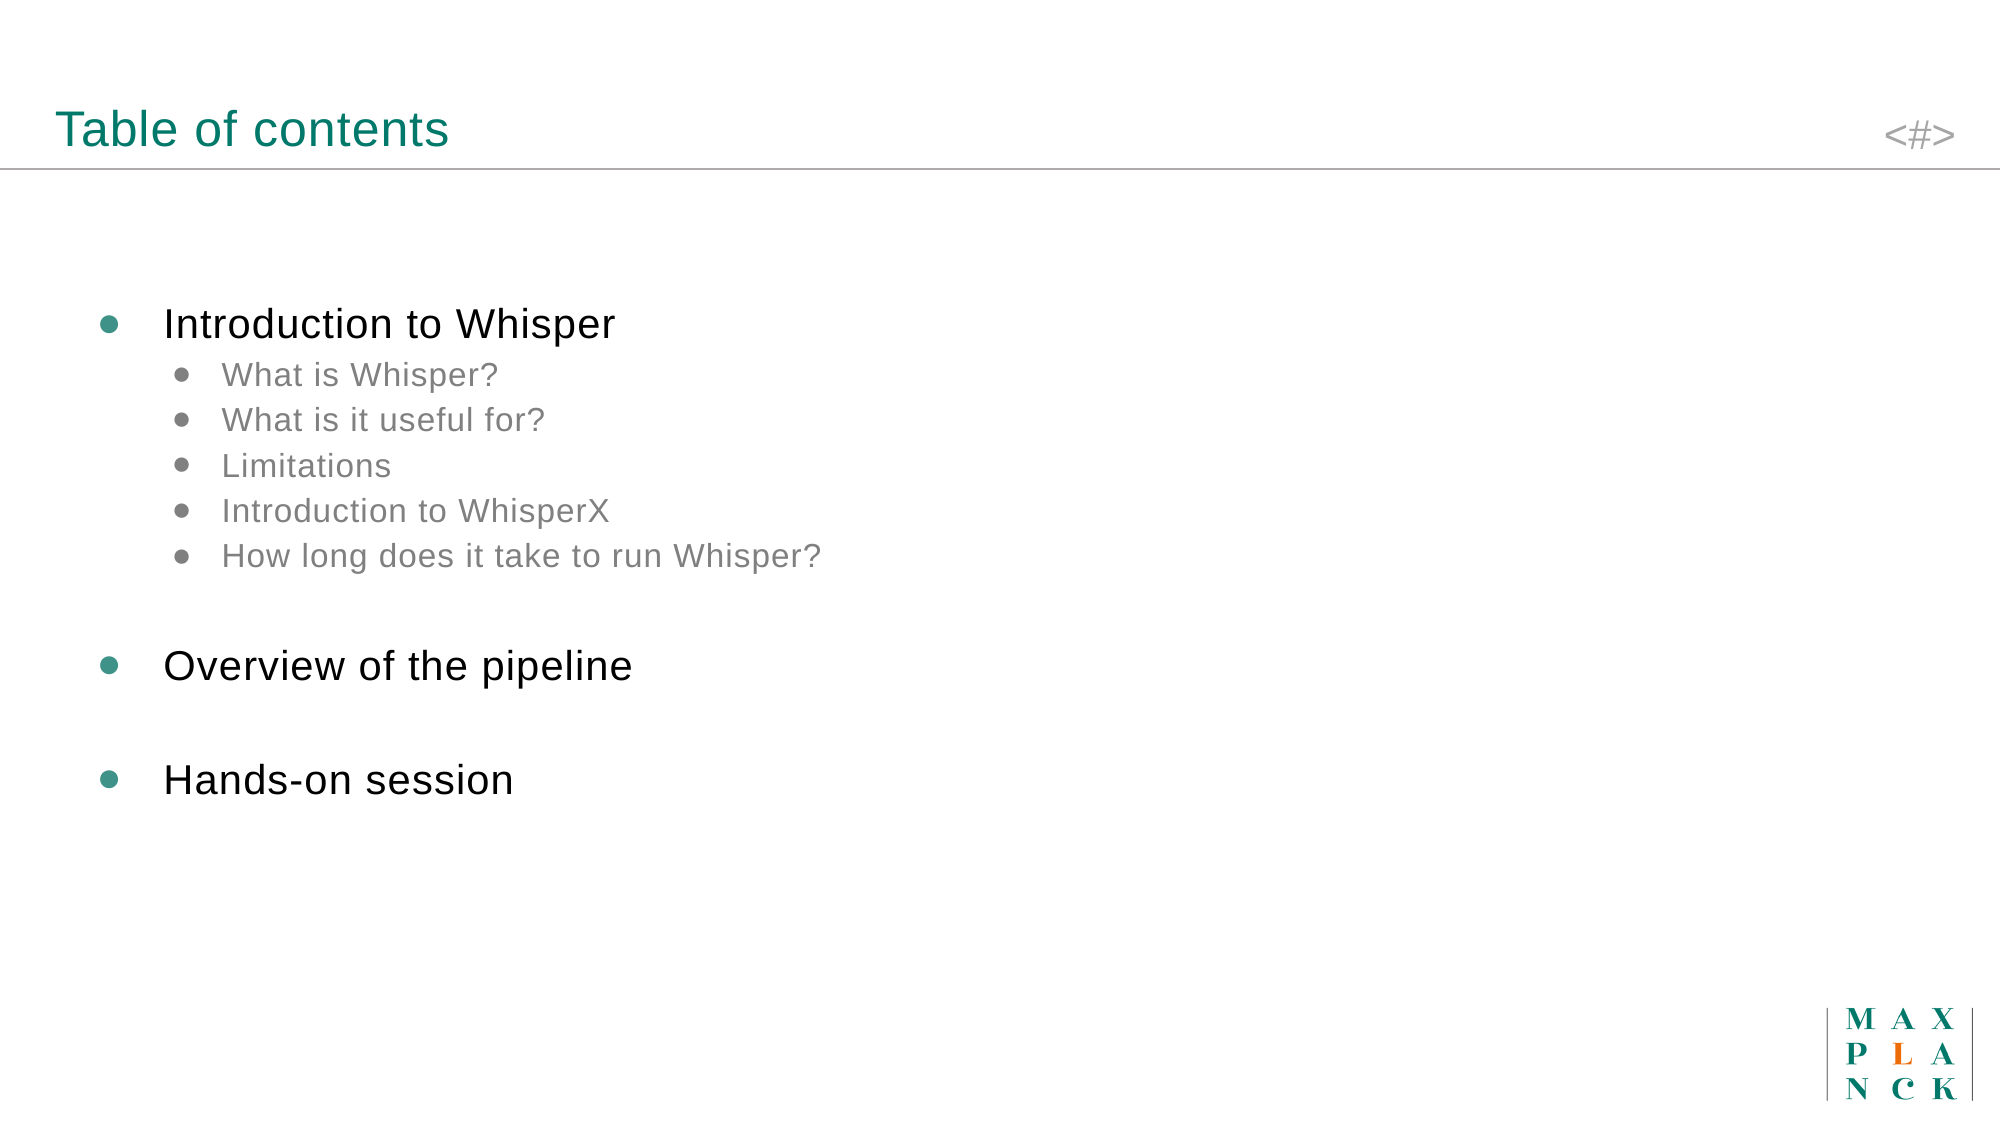

Table of contents
Introduction to Whisper
What is Whisper?
What is it useful for?
Limitations
Introduction to WhisperX
How long does it take to run Whisper?

Overview of the pipeline

Hands-on session